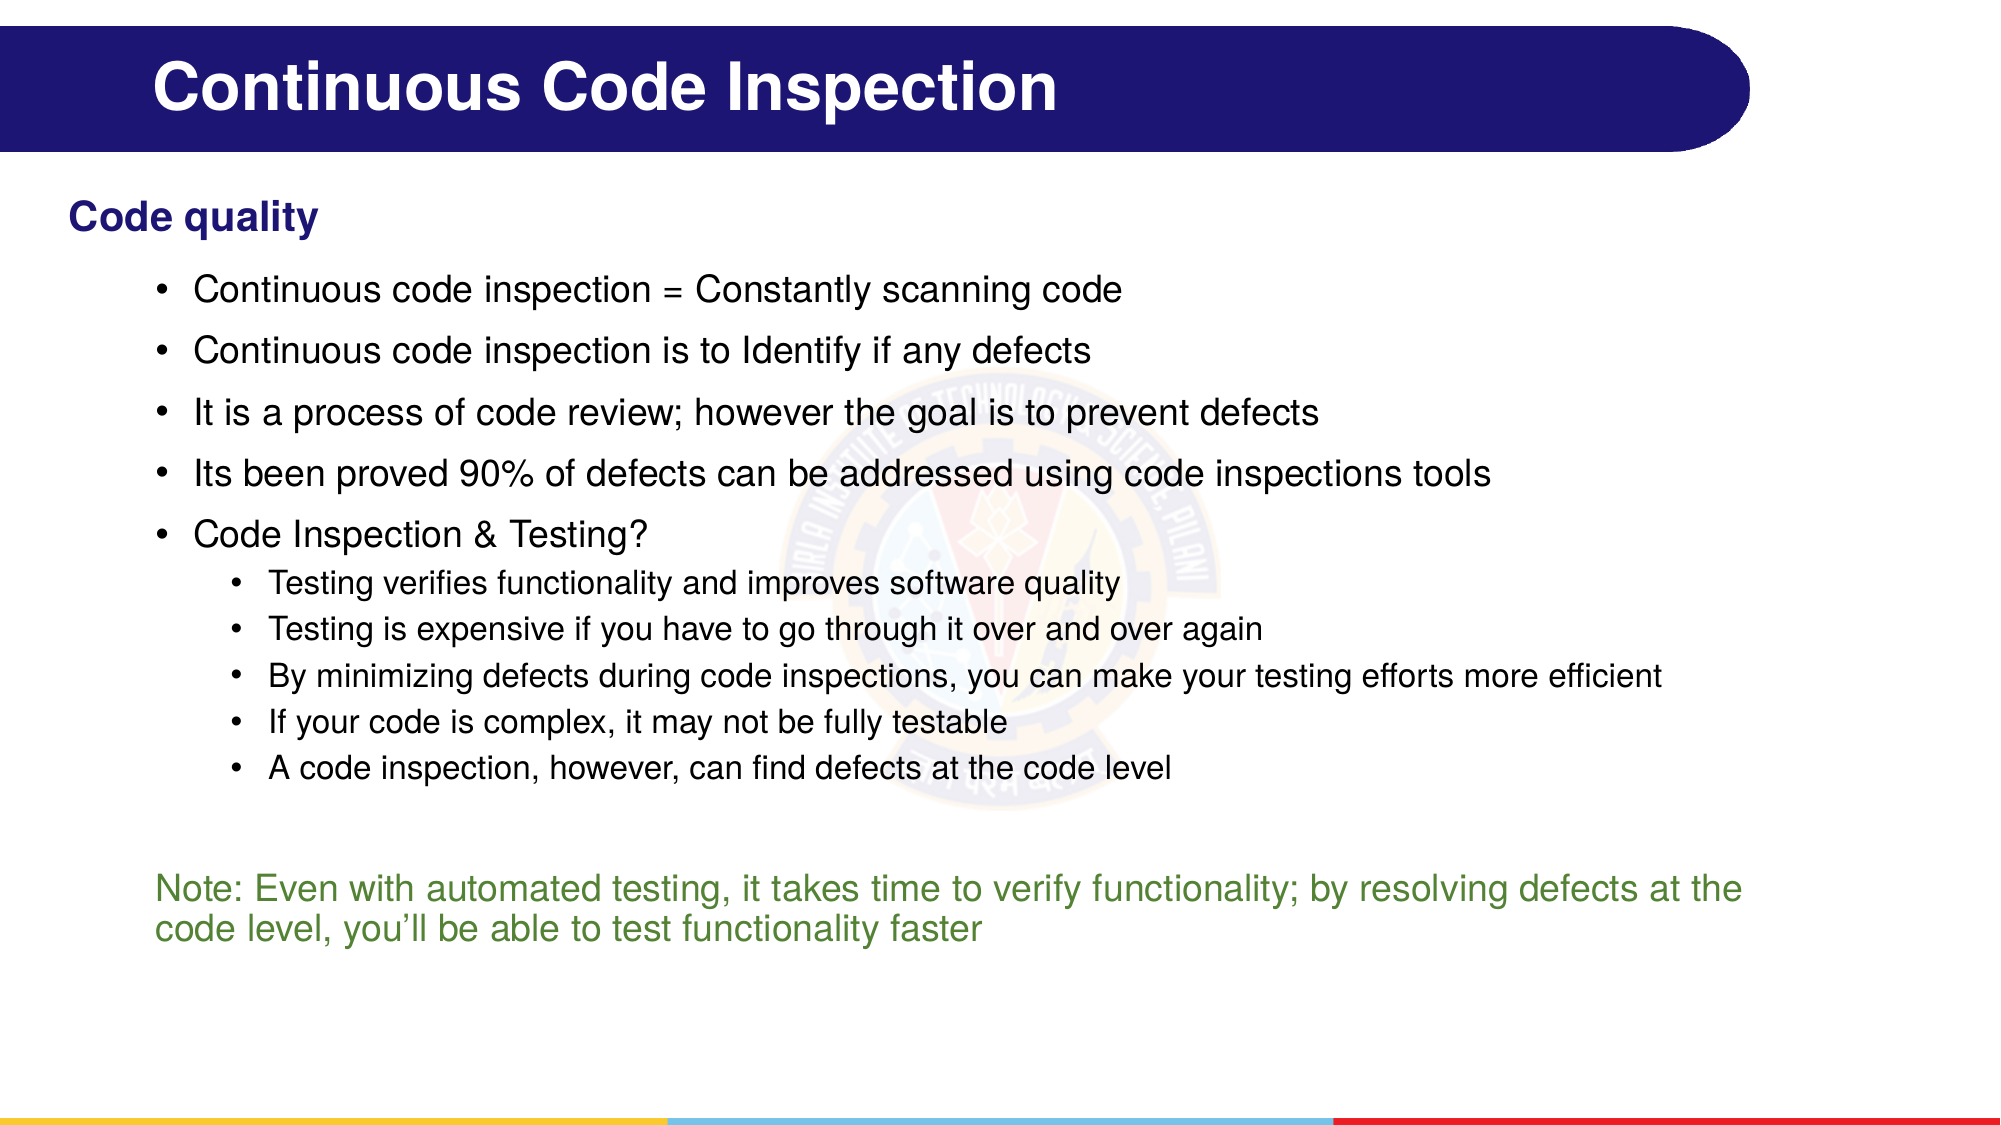

# Continuous Code Inspection
Code quality
Continuous code inspection = Constantly scanning code
Continuous code inspection is to Identify if any defects
It is a process of code review; however the goal is to prevent defects
Its been proved 90% of defects can be addressed using code inspections tools
Code Inspection & Testing?
Testing verifies functionality and improves software quality
Testing is expensive if you have to go through it over and over again
By minimizing defects during code inspections, you can make your testing efforts more efficient
If your code is complex, it may not be fully testable
A code inspection, however, can find defects at the code level

Note: Even with automated testing, it takes time to verify functionality; by resolving defects at the code level, you’ll be able to test functionality faster